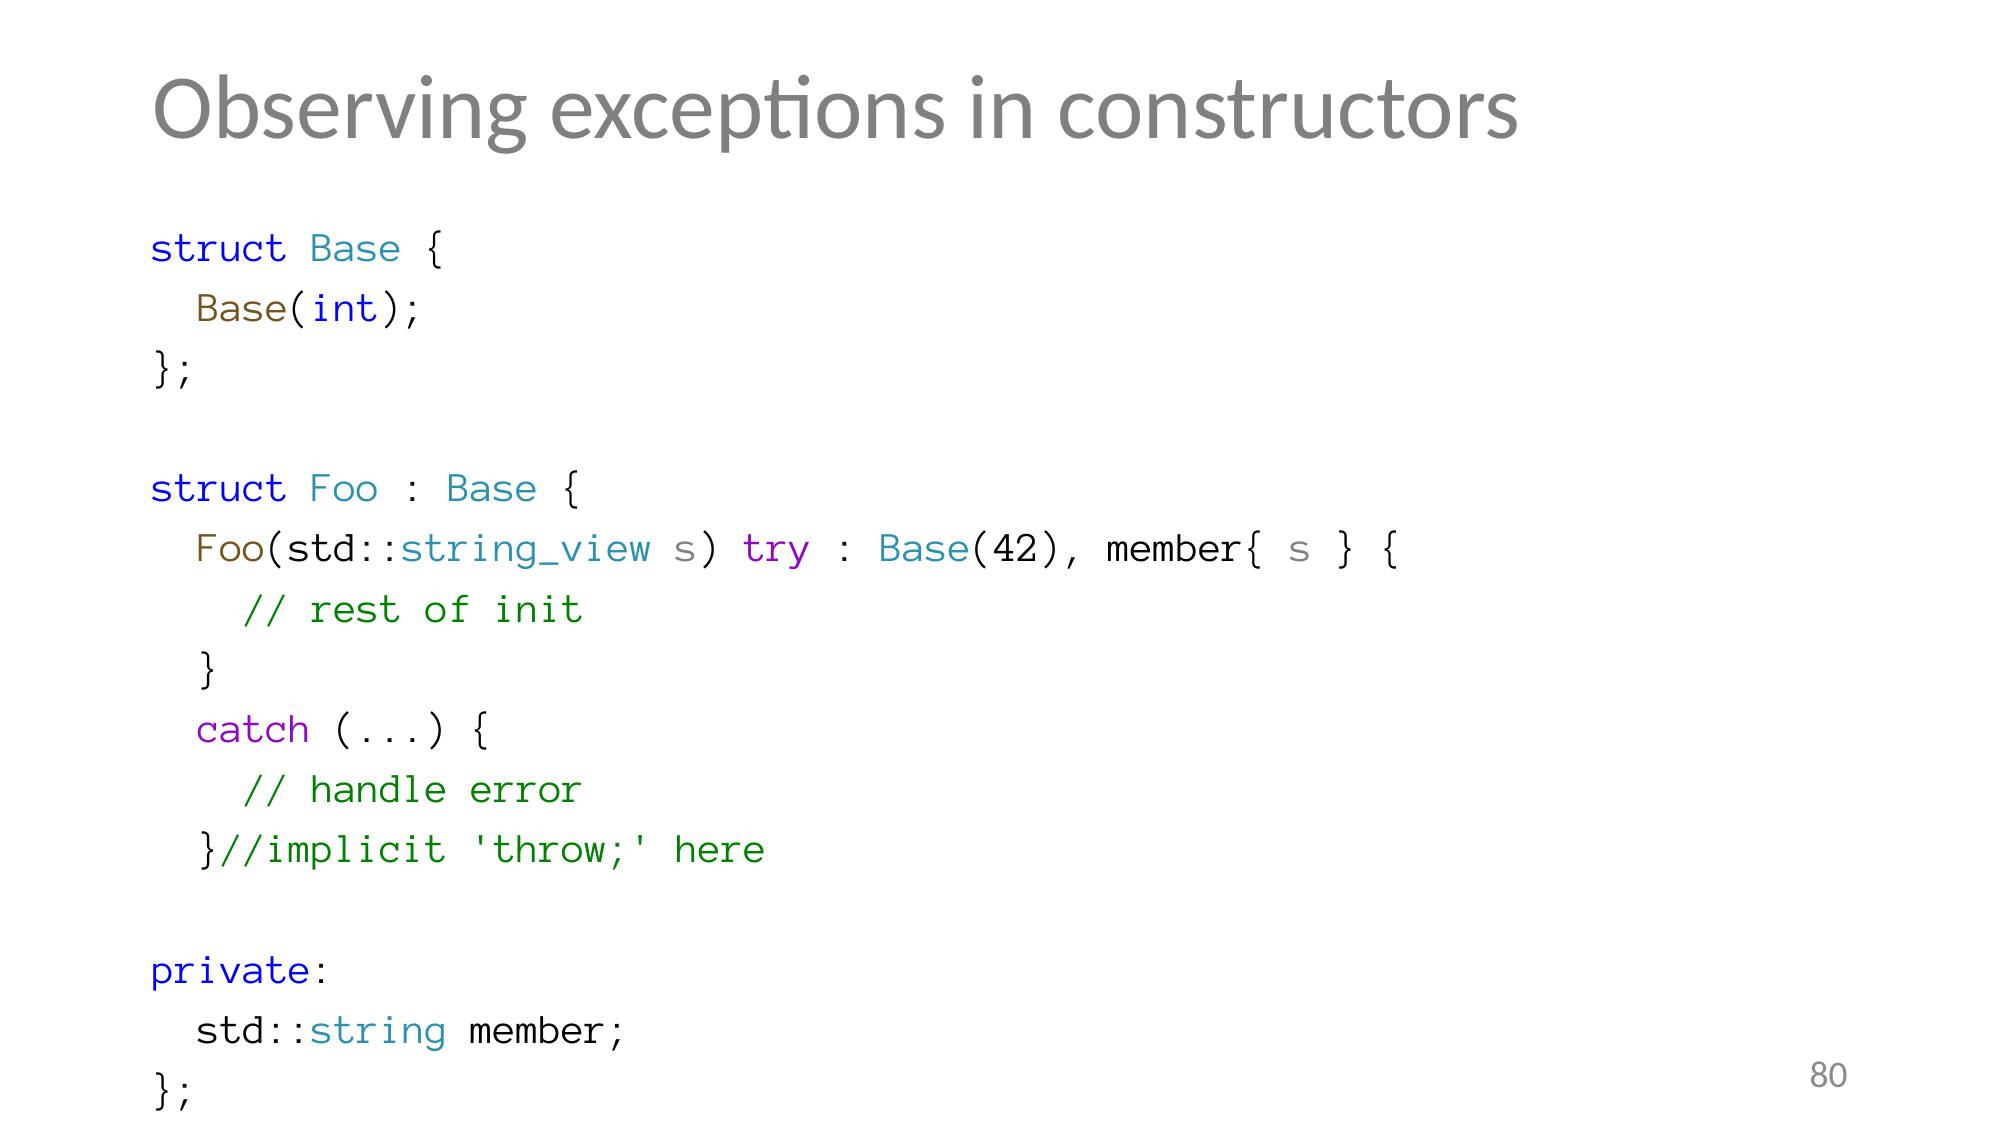

# Observing exceptions in constructors
struct Base {
  Base(int);
};

struct Foo : Base {
  Foo(std::string_view s) try : Base(42), member{ s } {
    // rest of init
  }
  catch (...) {
    // handle error
  }//implicit 'throw;' here

private:
  std::string member;
};
80